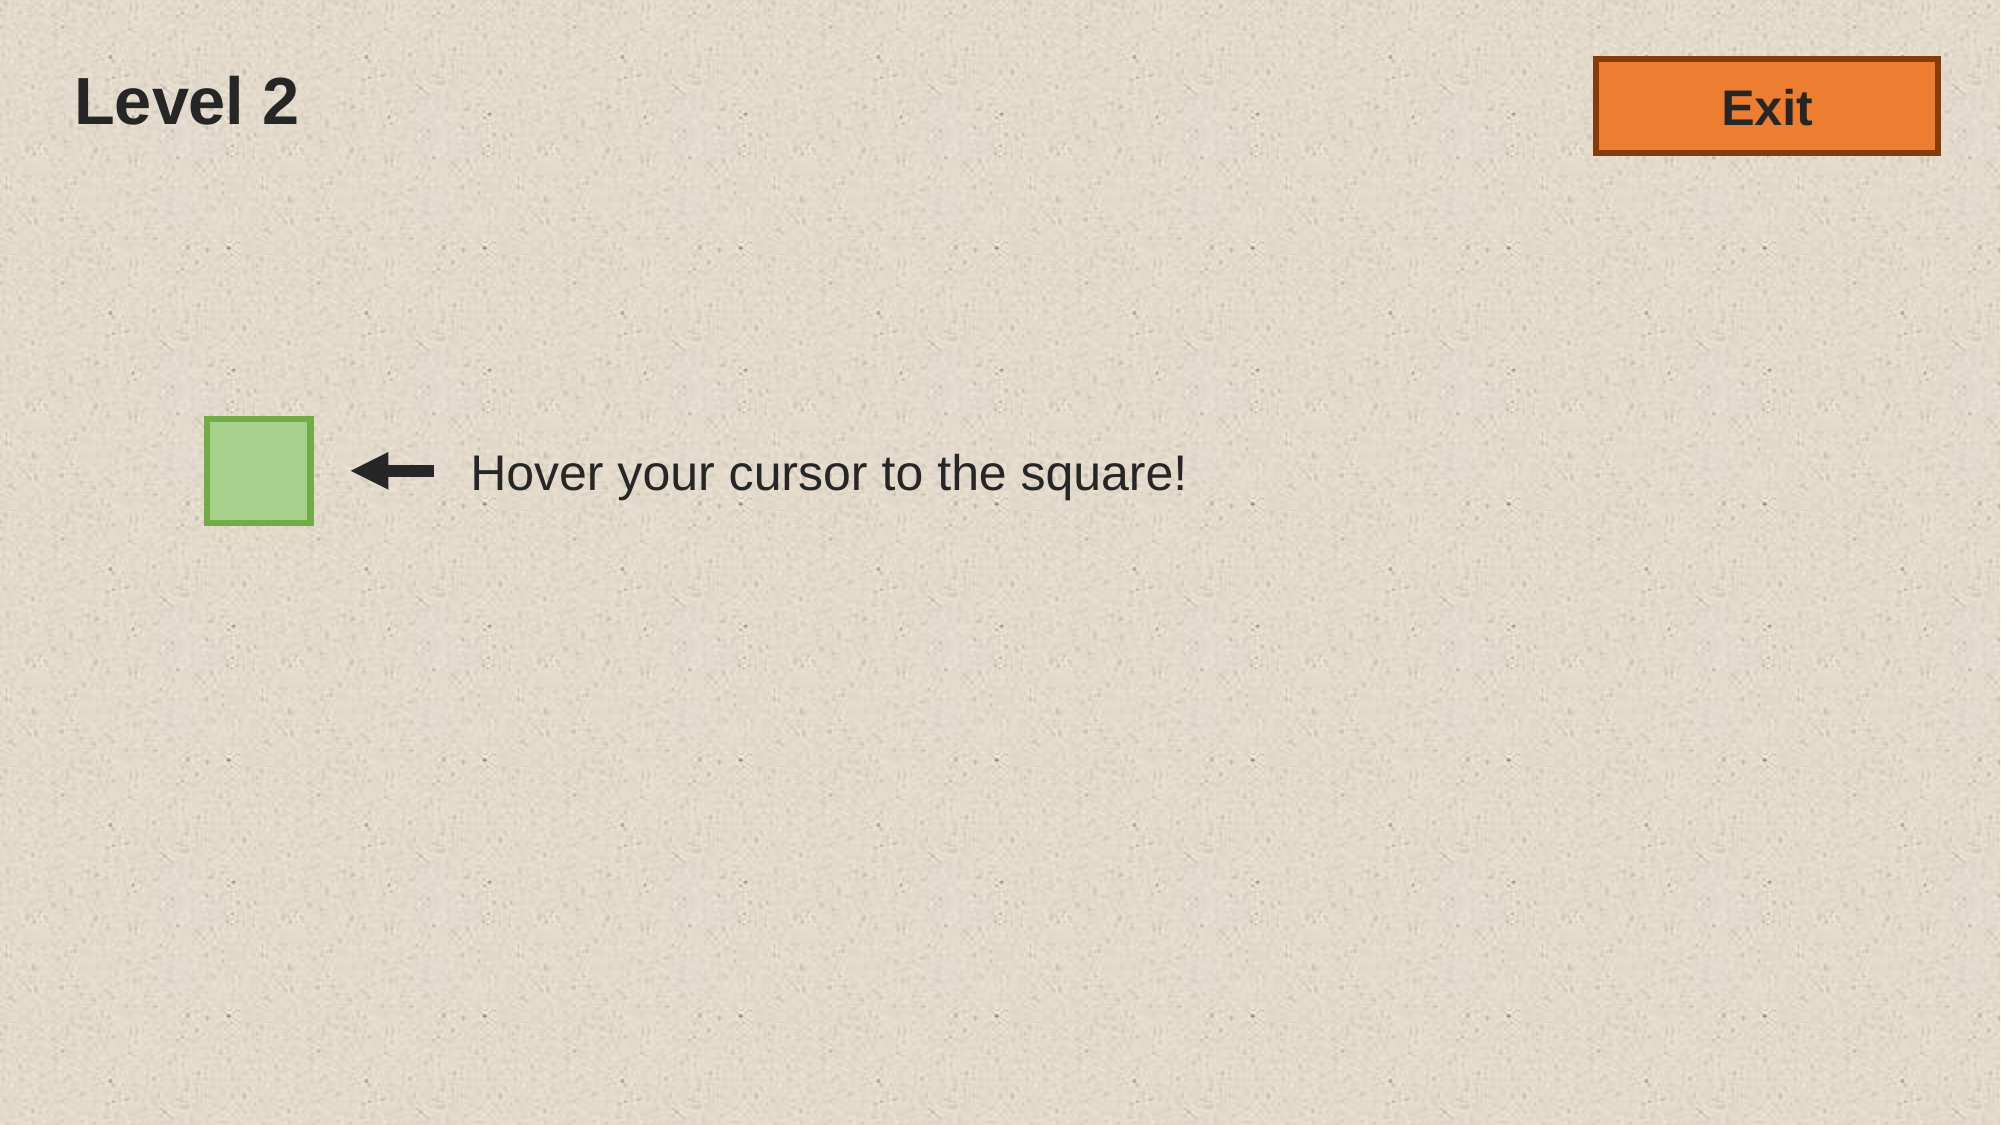

Level 2
Exit

Hover your cursor to the square!